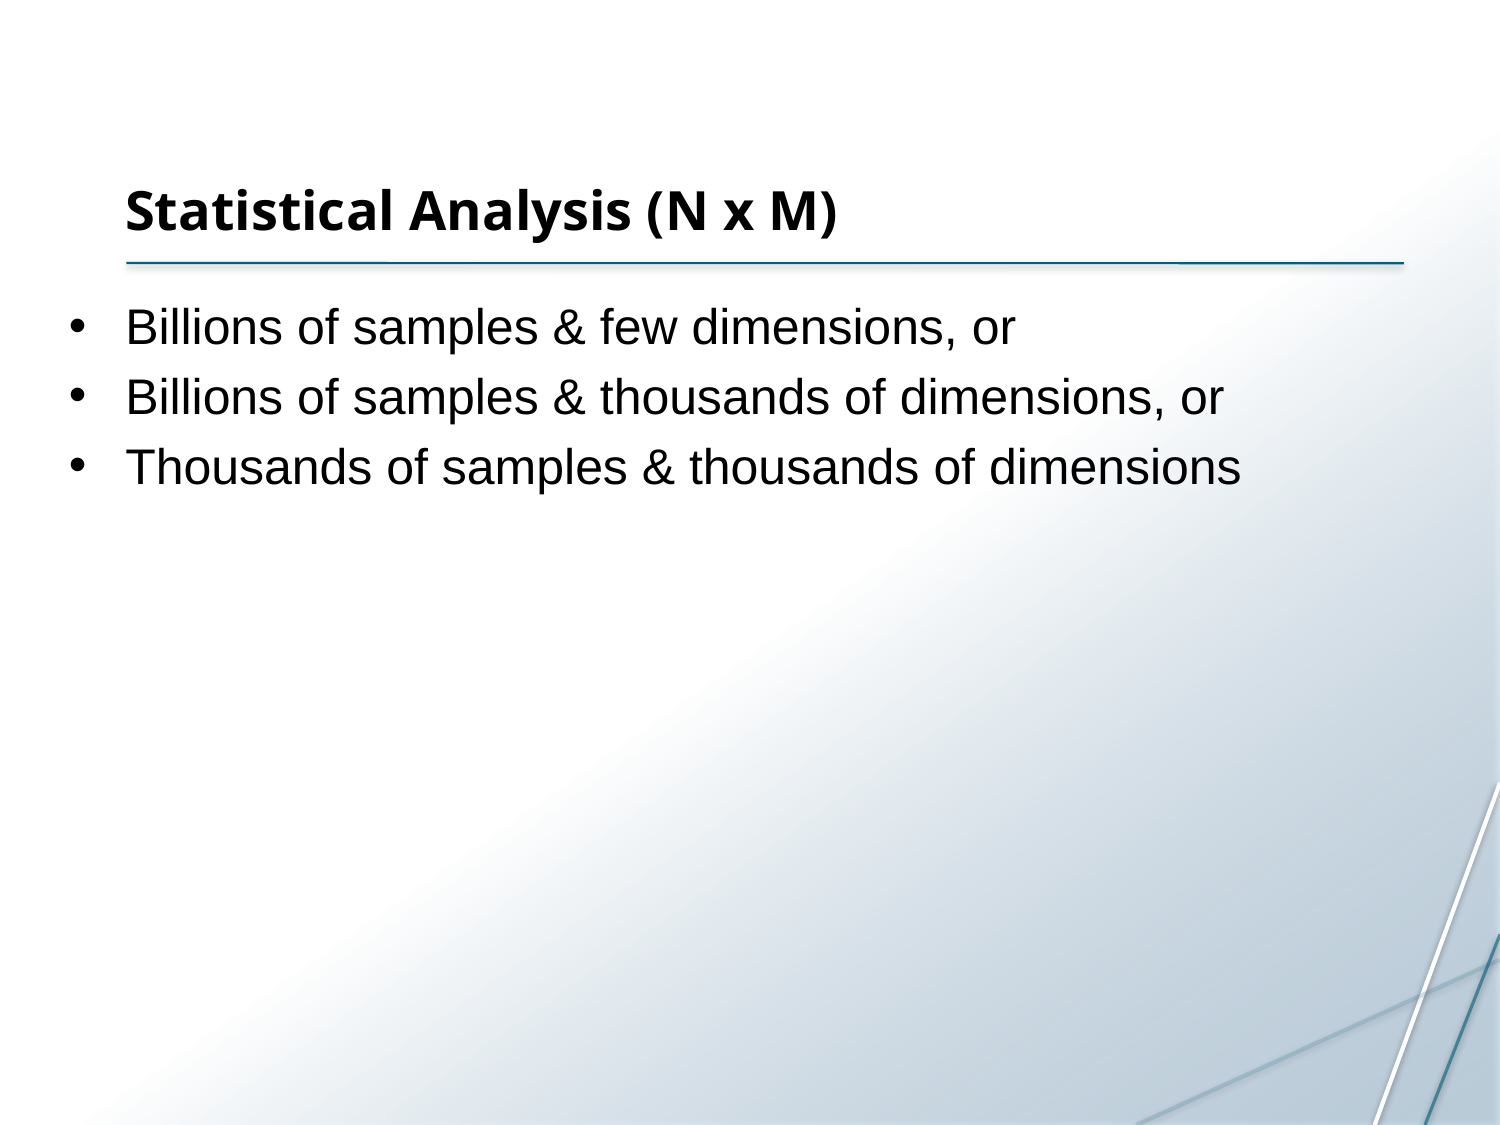

# Statistical Analysis (N x M)
Billions of samples & few dimensions, or
Billions of samples & thousands of dimensions, or
Thousands of samples & thousands of dimensions